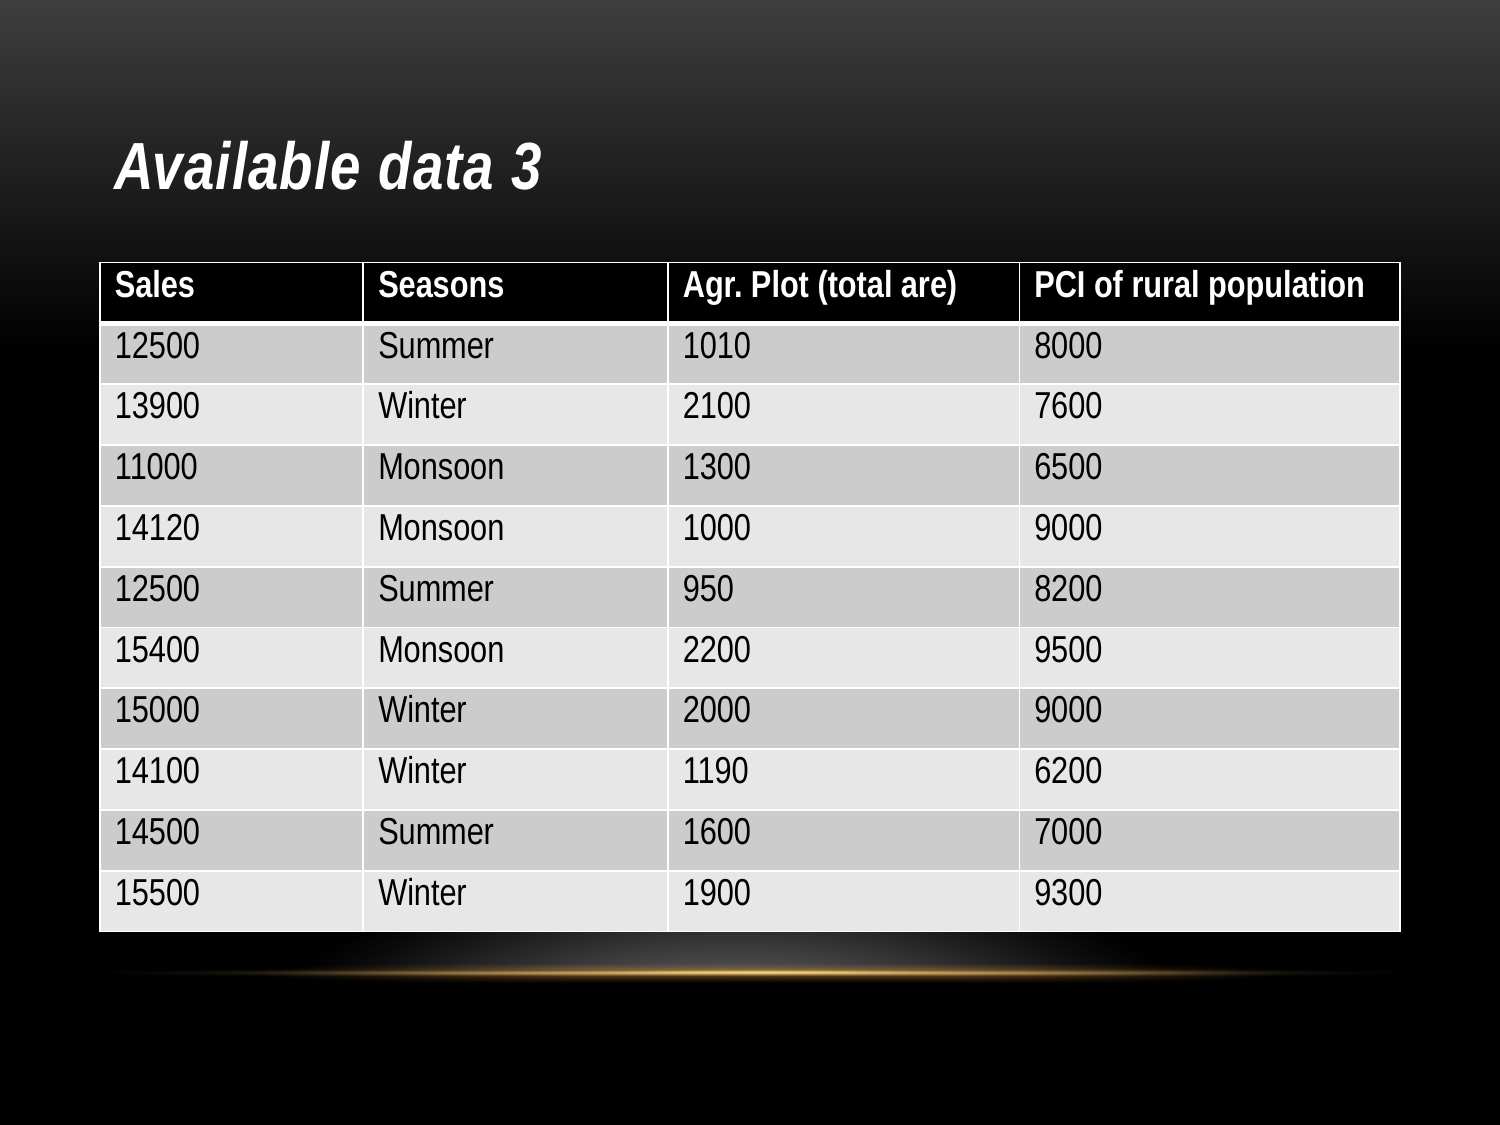

# Available data 3
| Sales | Seasons | Agr. Plot (total are) | PCI of rural population |
| --- | --- | --- | --- |
| 12500 | Summer | 1010 | 8000 |
| 13900 | Winter | 2100 | 7600 |
| 11000 | Monsoon | 1300 | 6500 |
| 14120 | Monsoon | 1000 | 9000 |
| 12500 | Summer | 950 | 8200 |
| 15400 | Monsoon | 2200 | 9500 |
| 15000 | Winter | 2000 | 9000 |
| 14100 | Winter | 1190 | 6200 |
| 14500 | Summer | 1600 | 7000 |
| 15500 | Winter | 1900 | 9300 |